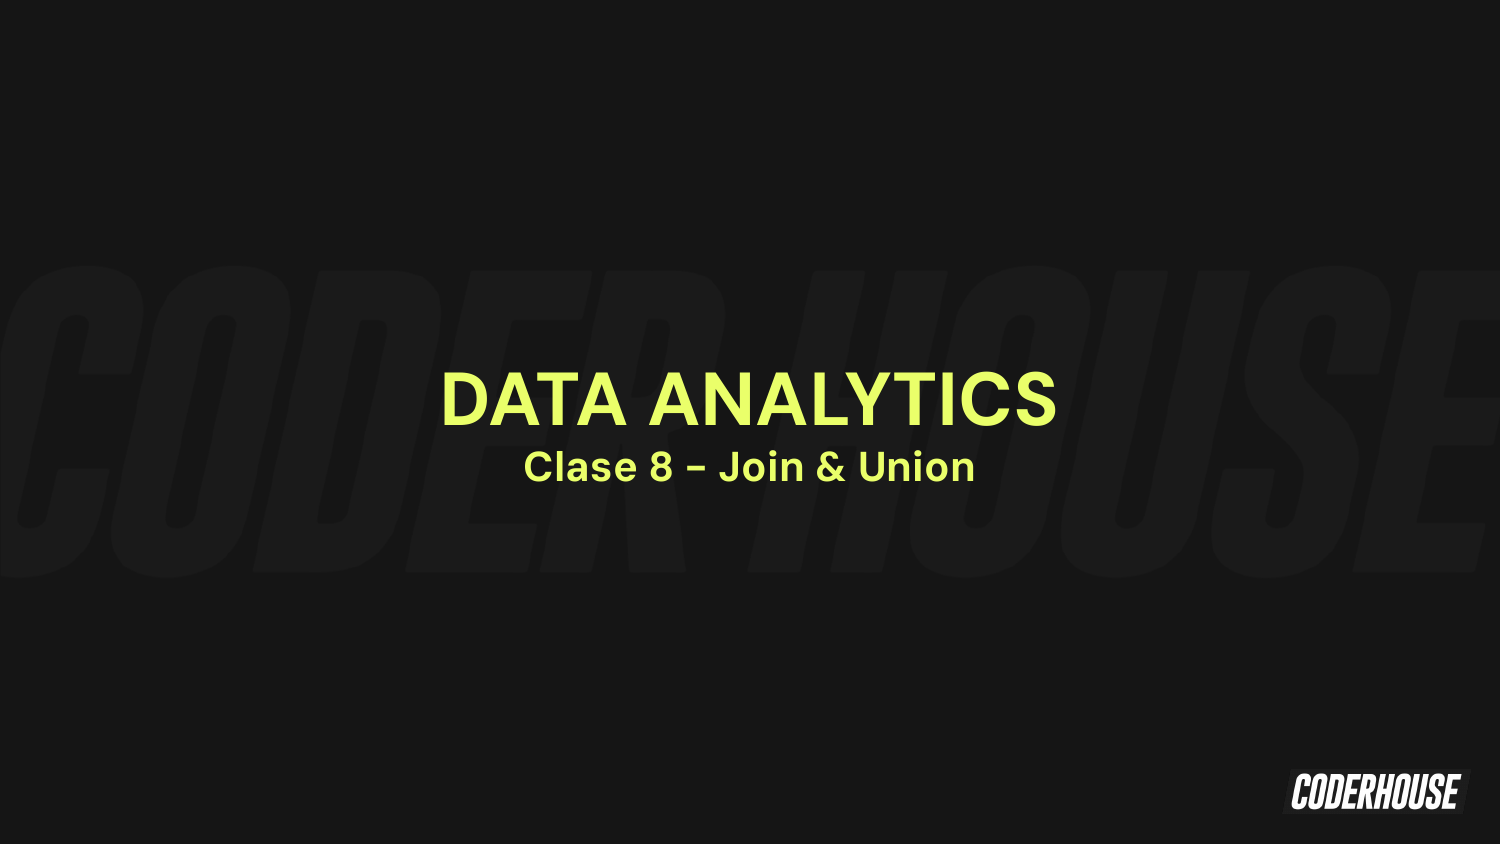

DATA ANALYTICS
Clase 8 - Join & Union